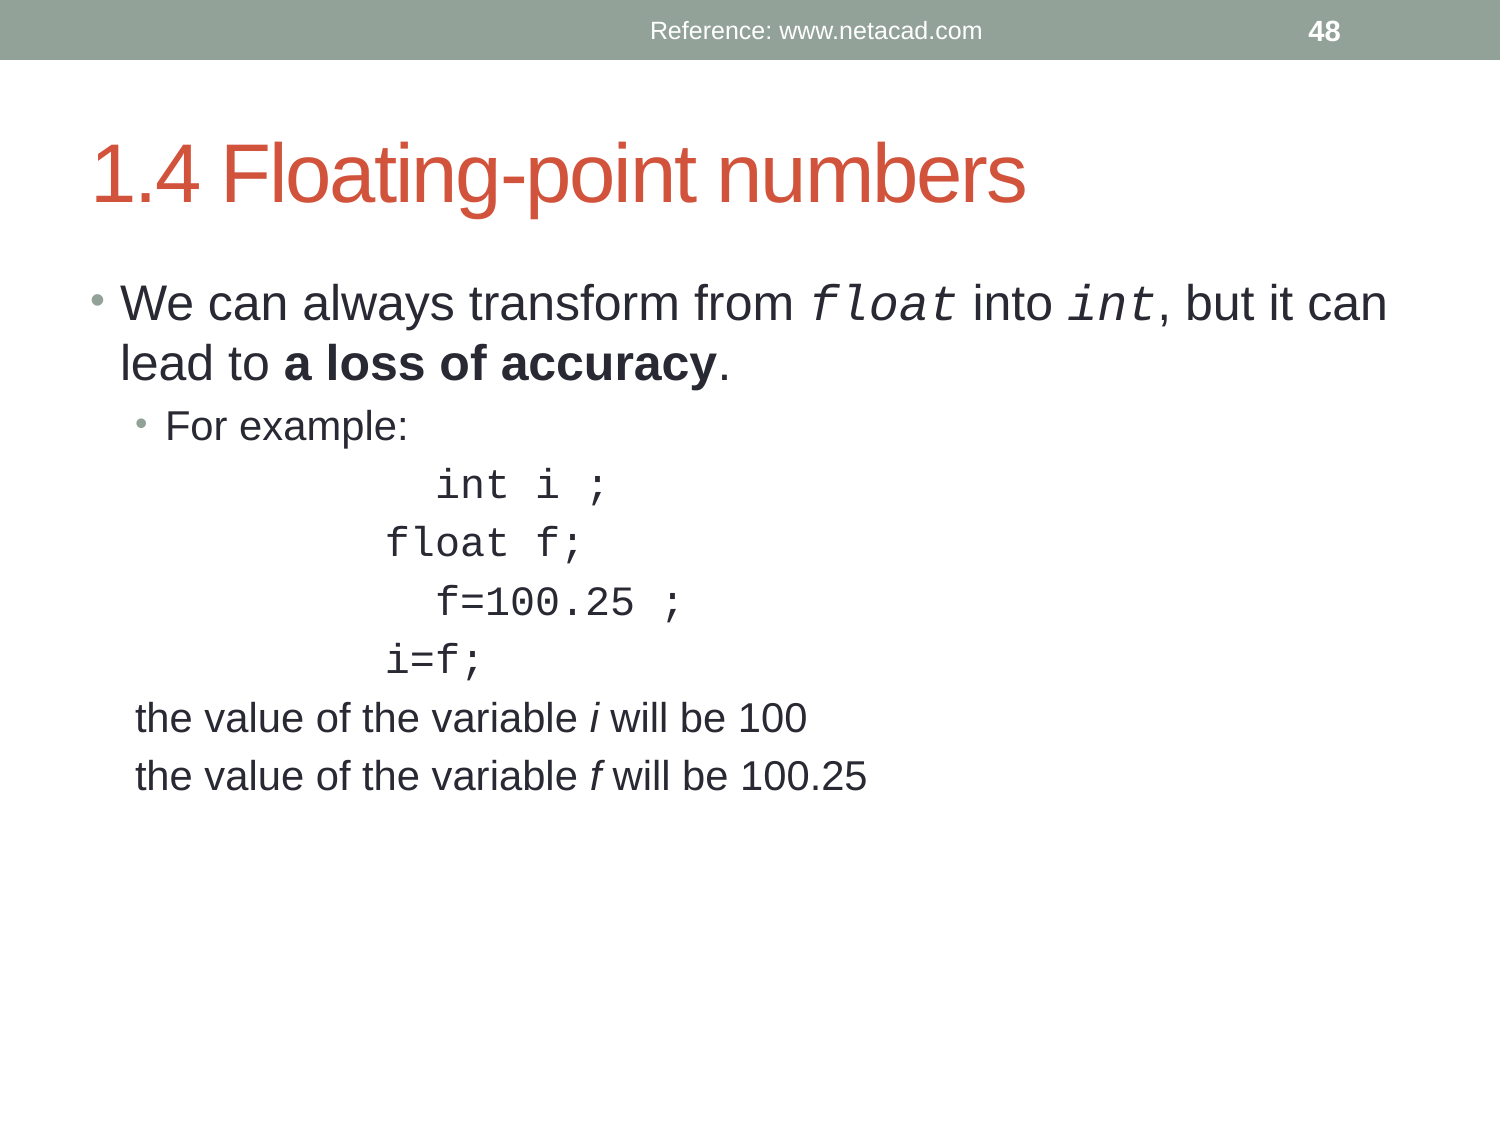

Reference: www.netacad.com
48
# 1.4 Floating-point numbers
We can always transform from float into int, but it can lead to a loss of accuracy.
For example:
		int i ;
          float f;
		f=100.25 ;
          i=f;
the value of the variable i will be 100
the value of the variable f will be 100.25